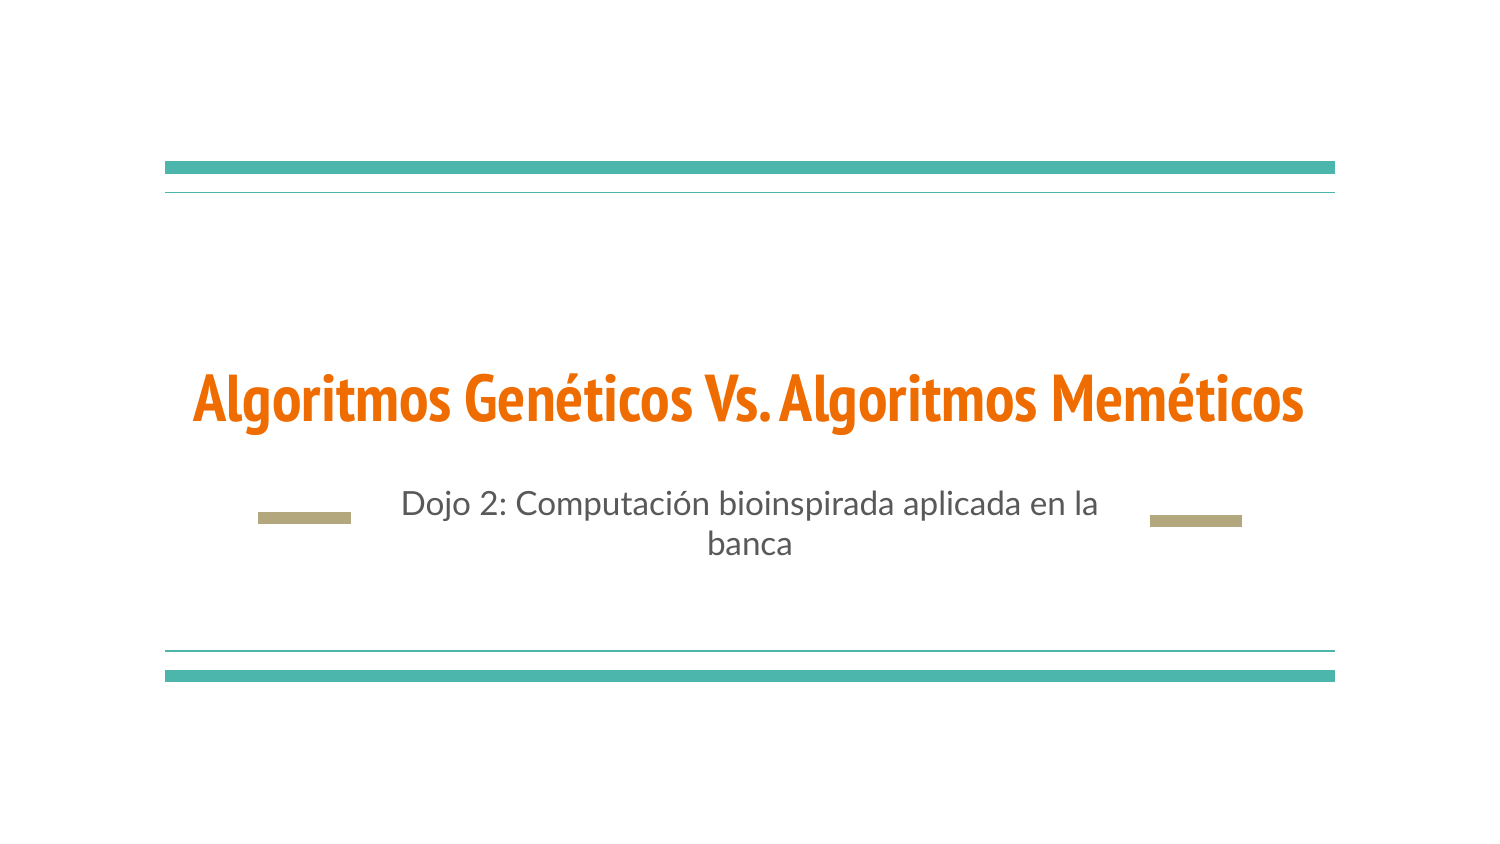

# Algoritmos Genéticos Vs. Algoritmos Meméticos
Dojo 2: Computación bioinspirada aplicada en la banca